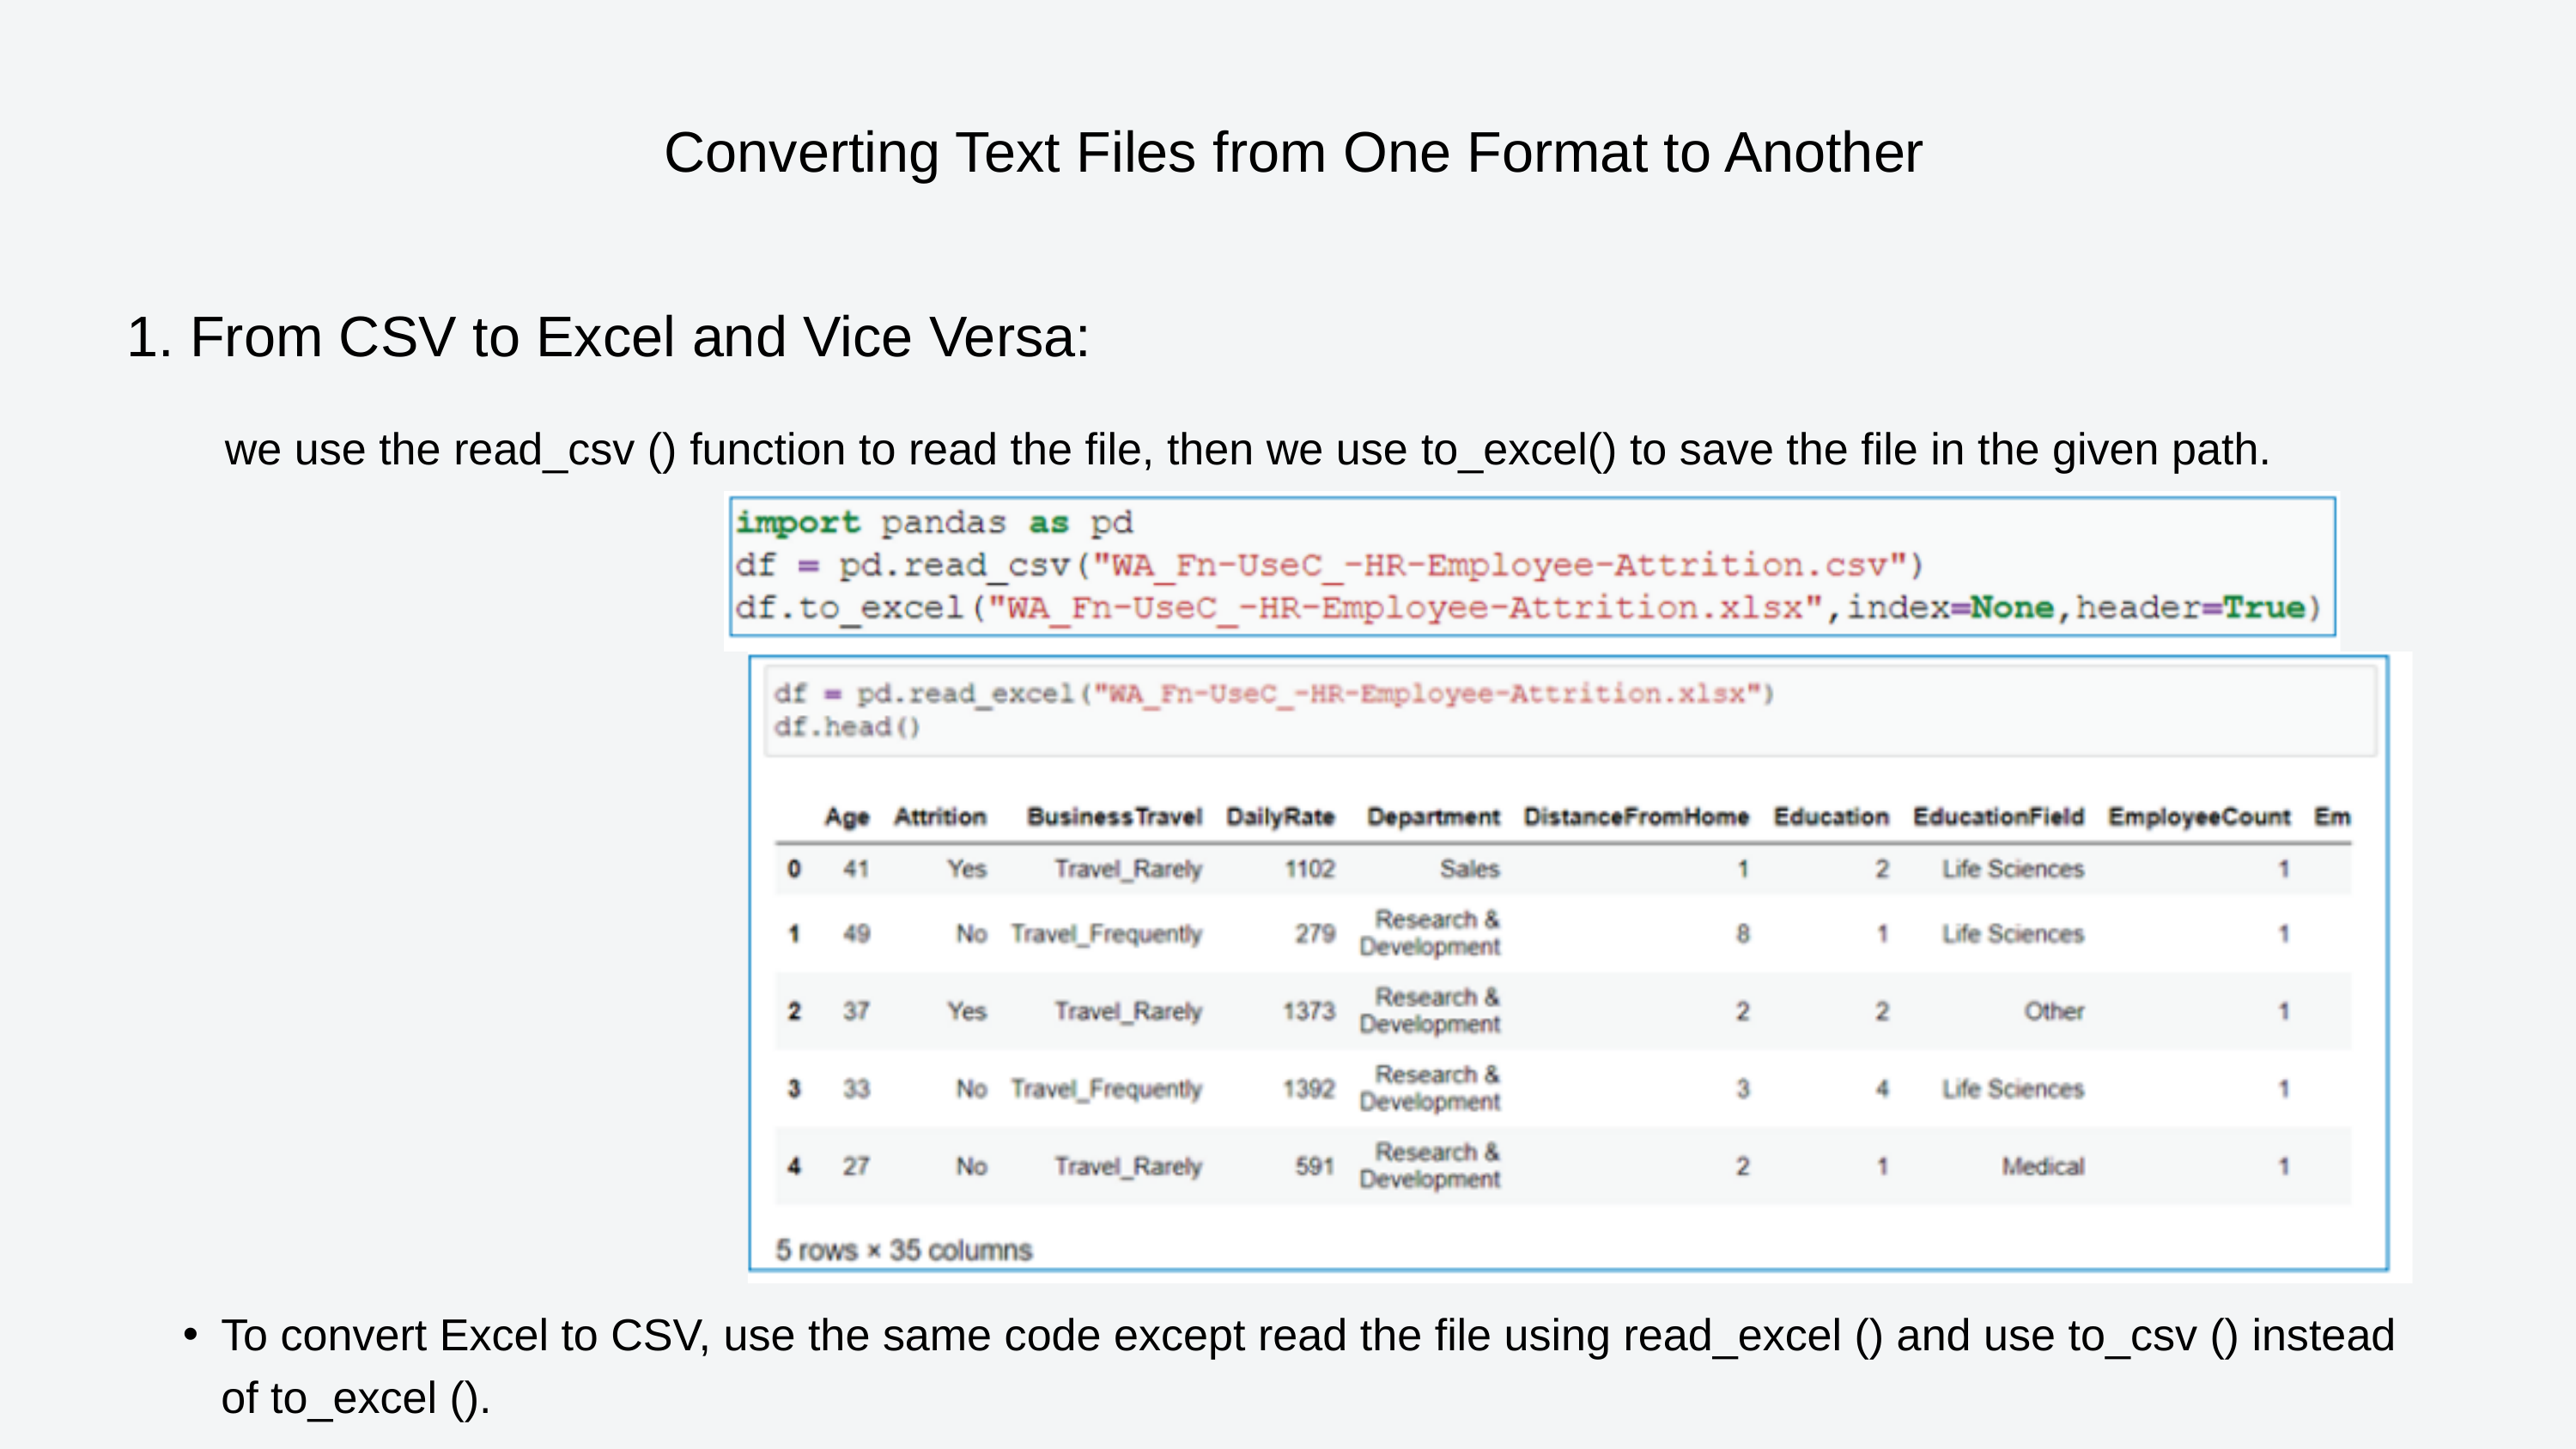

Converting Text Files from One Format to Another
1. From CSV to Excel and Vice Versa:
we use the read_csv () function to read the file, then we use to_excel() to save the file in the given path.

To convert Excel to CSV, use the same code except read the file using read_excel () and use to_csv () instead of to_excel ().